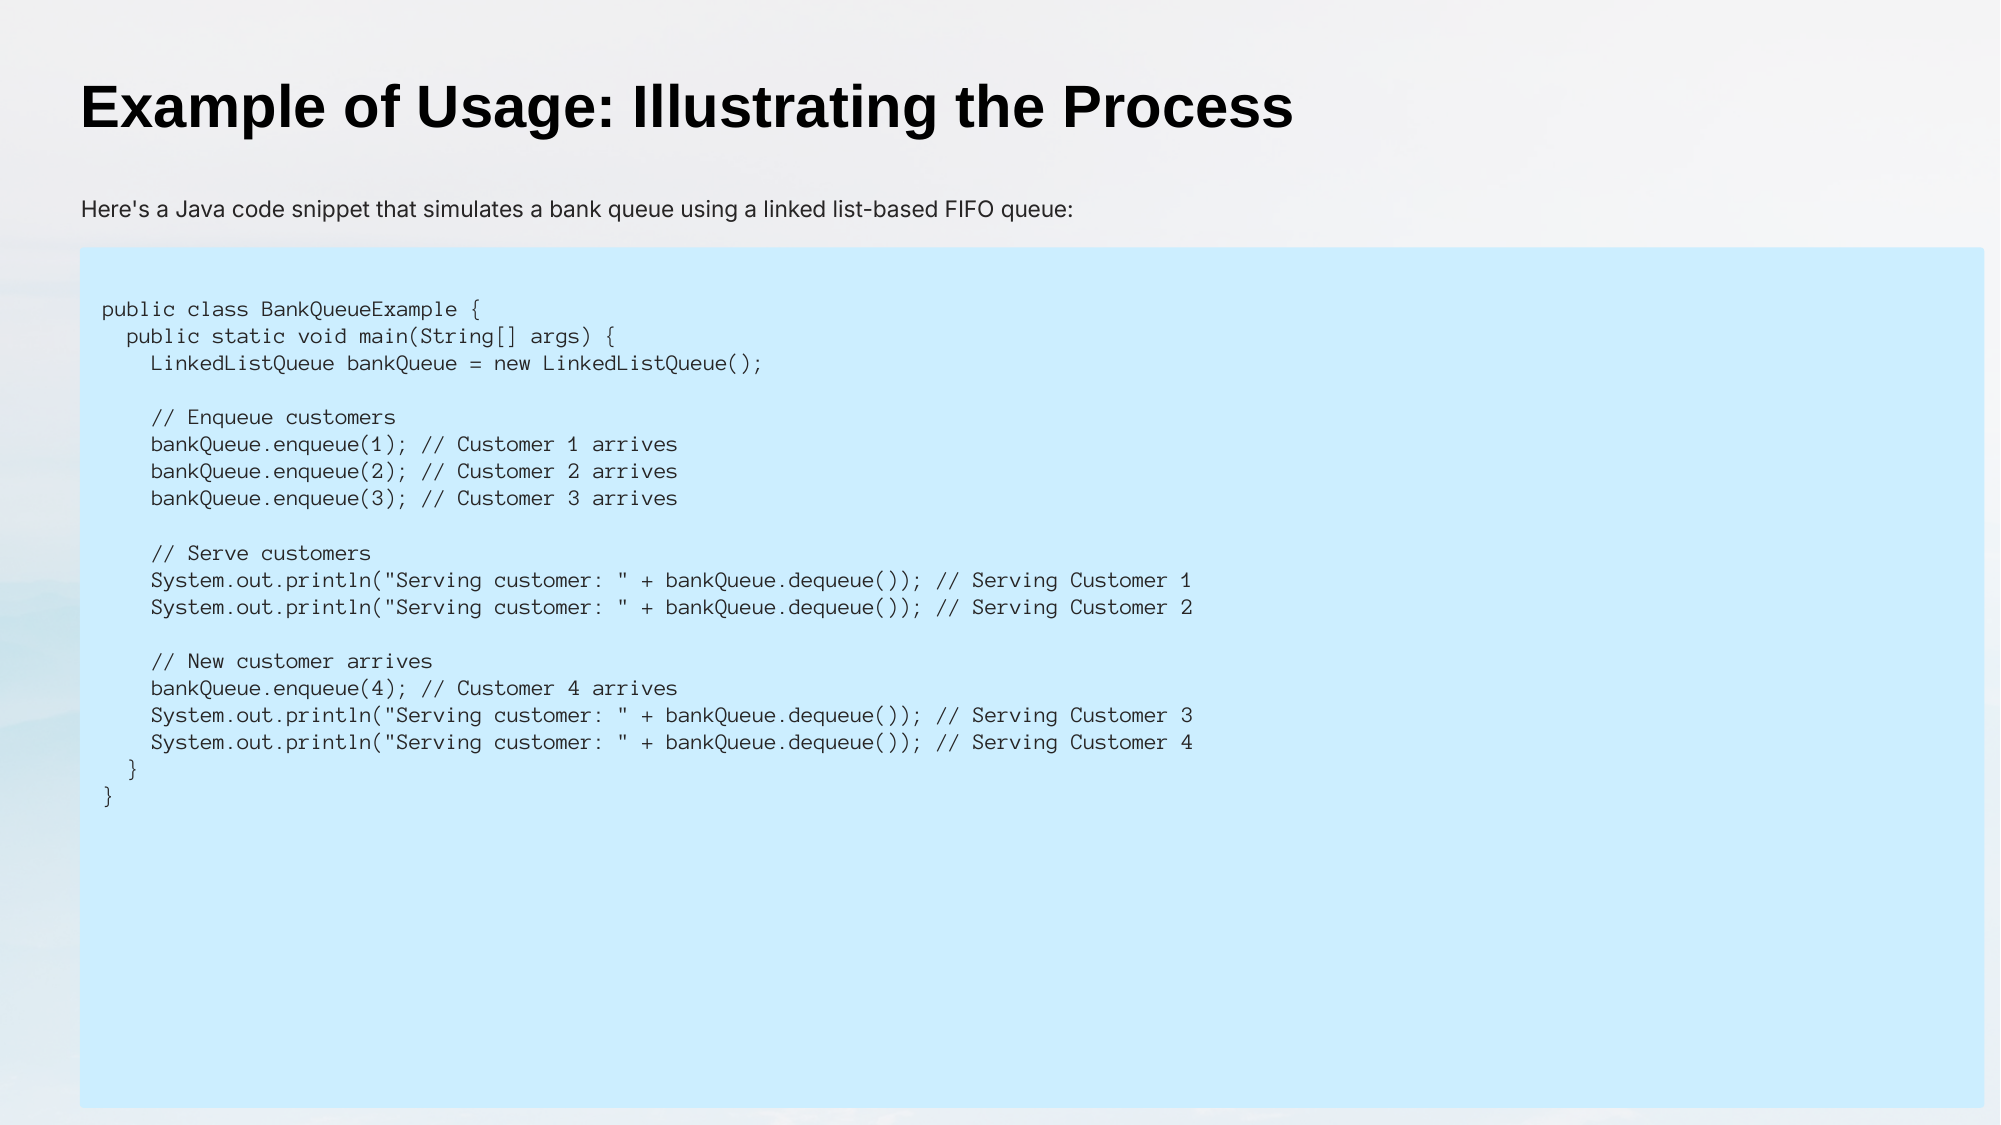

Example of Usage: Illustrating the Process
Here's a Java code snippet that simulates a bank queue using a linked list-based FIFO queue:

public class BankQueueExample {
  public static void main(String[] args) {
    LinkedListQueue bankQueue = new LinkedListQueue();

    // Enqueue customers
    bankQueue.enqueue(1); // Customer 1 arrives
    bankQueue.enqueue(2); // Customer 2 arrives
    bankQueue.enqueue(3); // Customer 3 arrives

    // Serve customers
    System.out.println("Serving customer: " + bankQueue.dequeue()); // Serving Customer 1
    System.out.println("Serving customer: " + bankQueue.dequeue()); // Serving Customer 2

    // New customer arrives
    bankQueue.enqueue(4); // Customer 4 arrives
    System.out.println("Serving customer: " + bankQueue.dequeue()); // Serving Customer 3
    System.out.println("Serving customer: " + bankQueue.dequeue()); // Serving Customer 4
  }
}